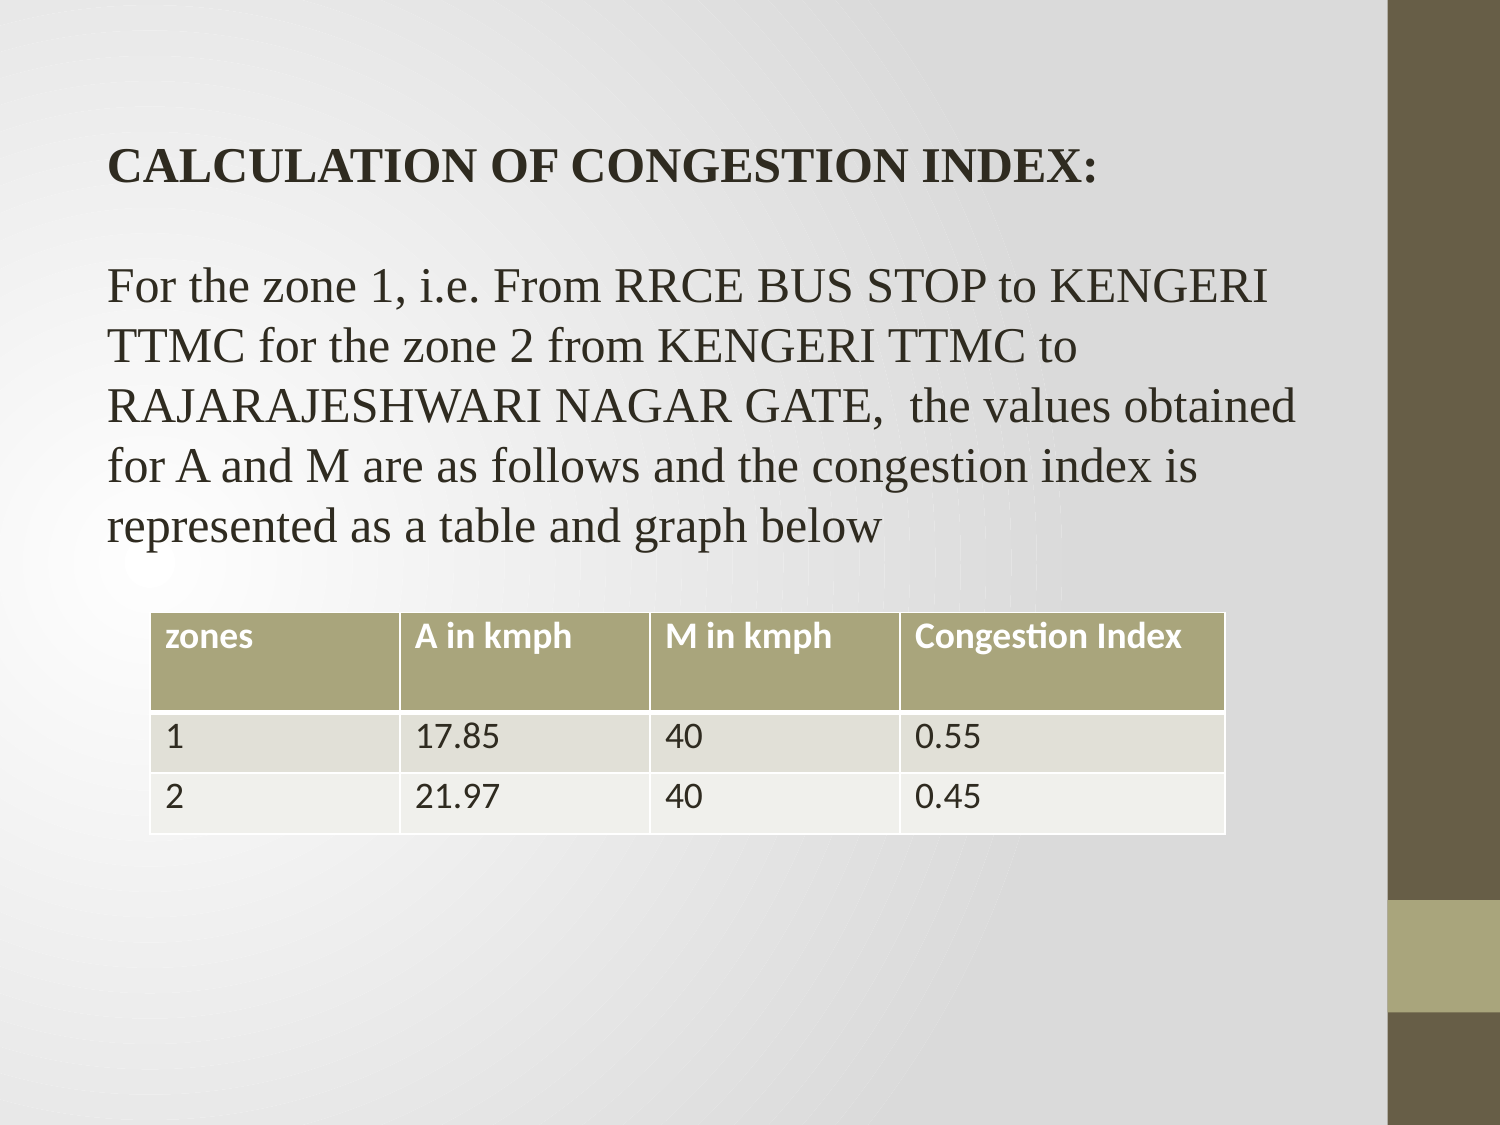

CALCULATION OF CONGESTION INDEX:

For the zone 1, i.e. From RRCE BUS STOP to KENGERI TTMC for the zone 2 from KENGERI TTMC to RAJARAJESHWARI NAGAR GATE,  the values obtained for A and M are as follows and the congestion index is represented as a table and graph below
| zones | A in kmph | M in kmph | Congestion Index |
| --- | --- | --- | --- |
| 1 | 17.85 | 40 | 0.55 |
| 2 | 21.97 | 40 | 0.45 |